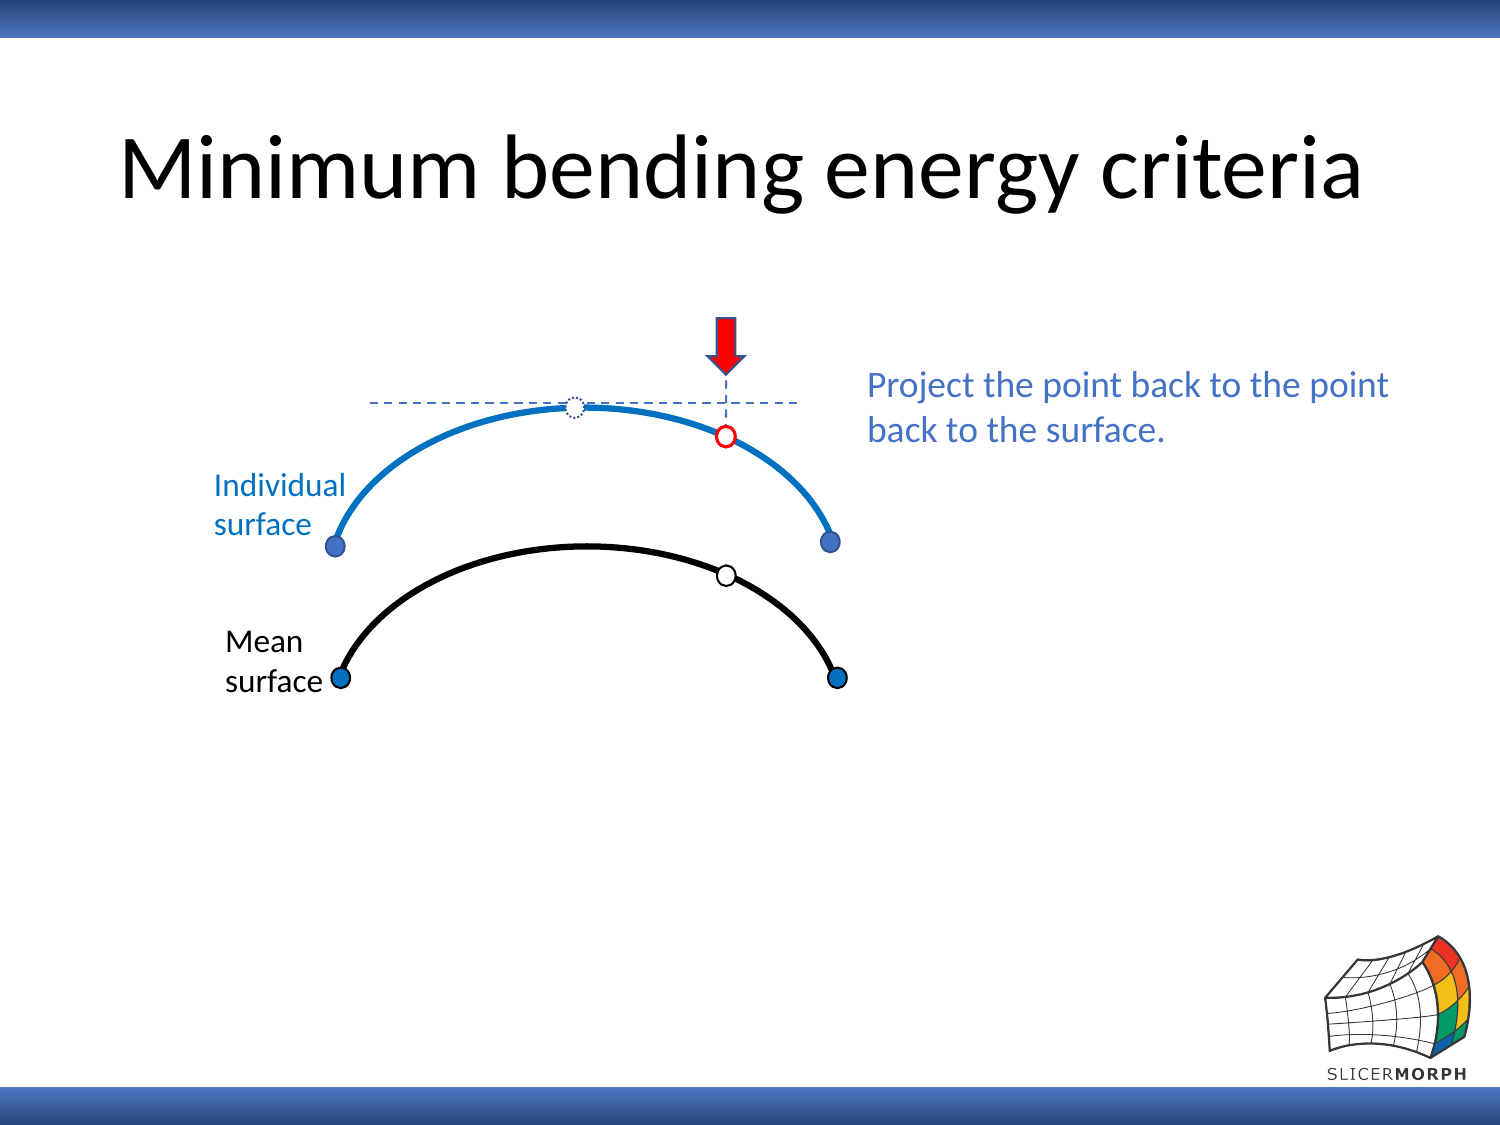

# Minimum bending energy criteria

Project the point back to the point back to the surface.

Individual surface

Mean surface